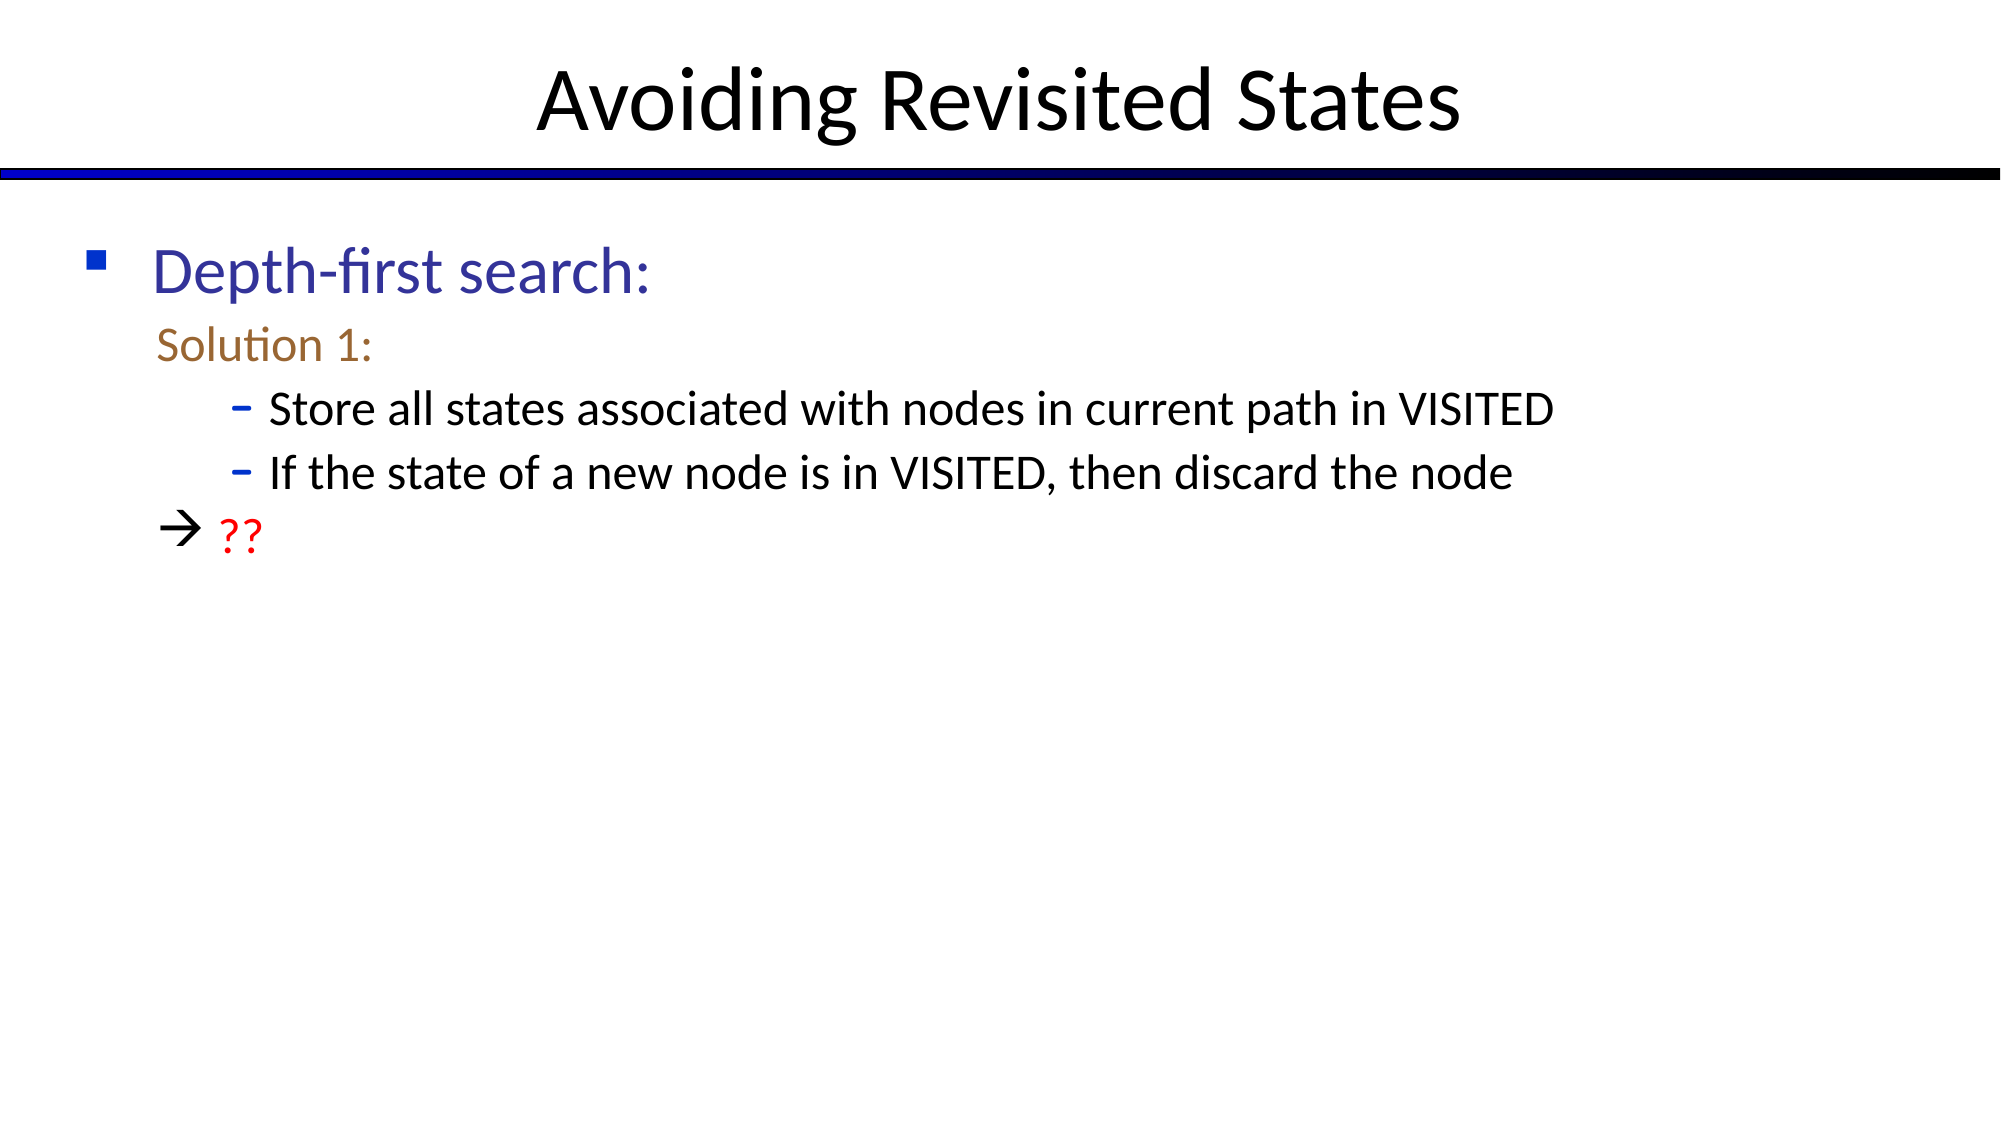

Avoiding Revisited States
 Depth-first search:
Solution 1:
Store all states associated with nodes in current path in VISITED
If the state of a new node is in VISITED, then discard the node
 ??